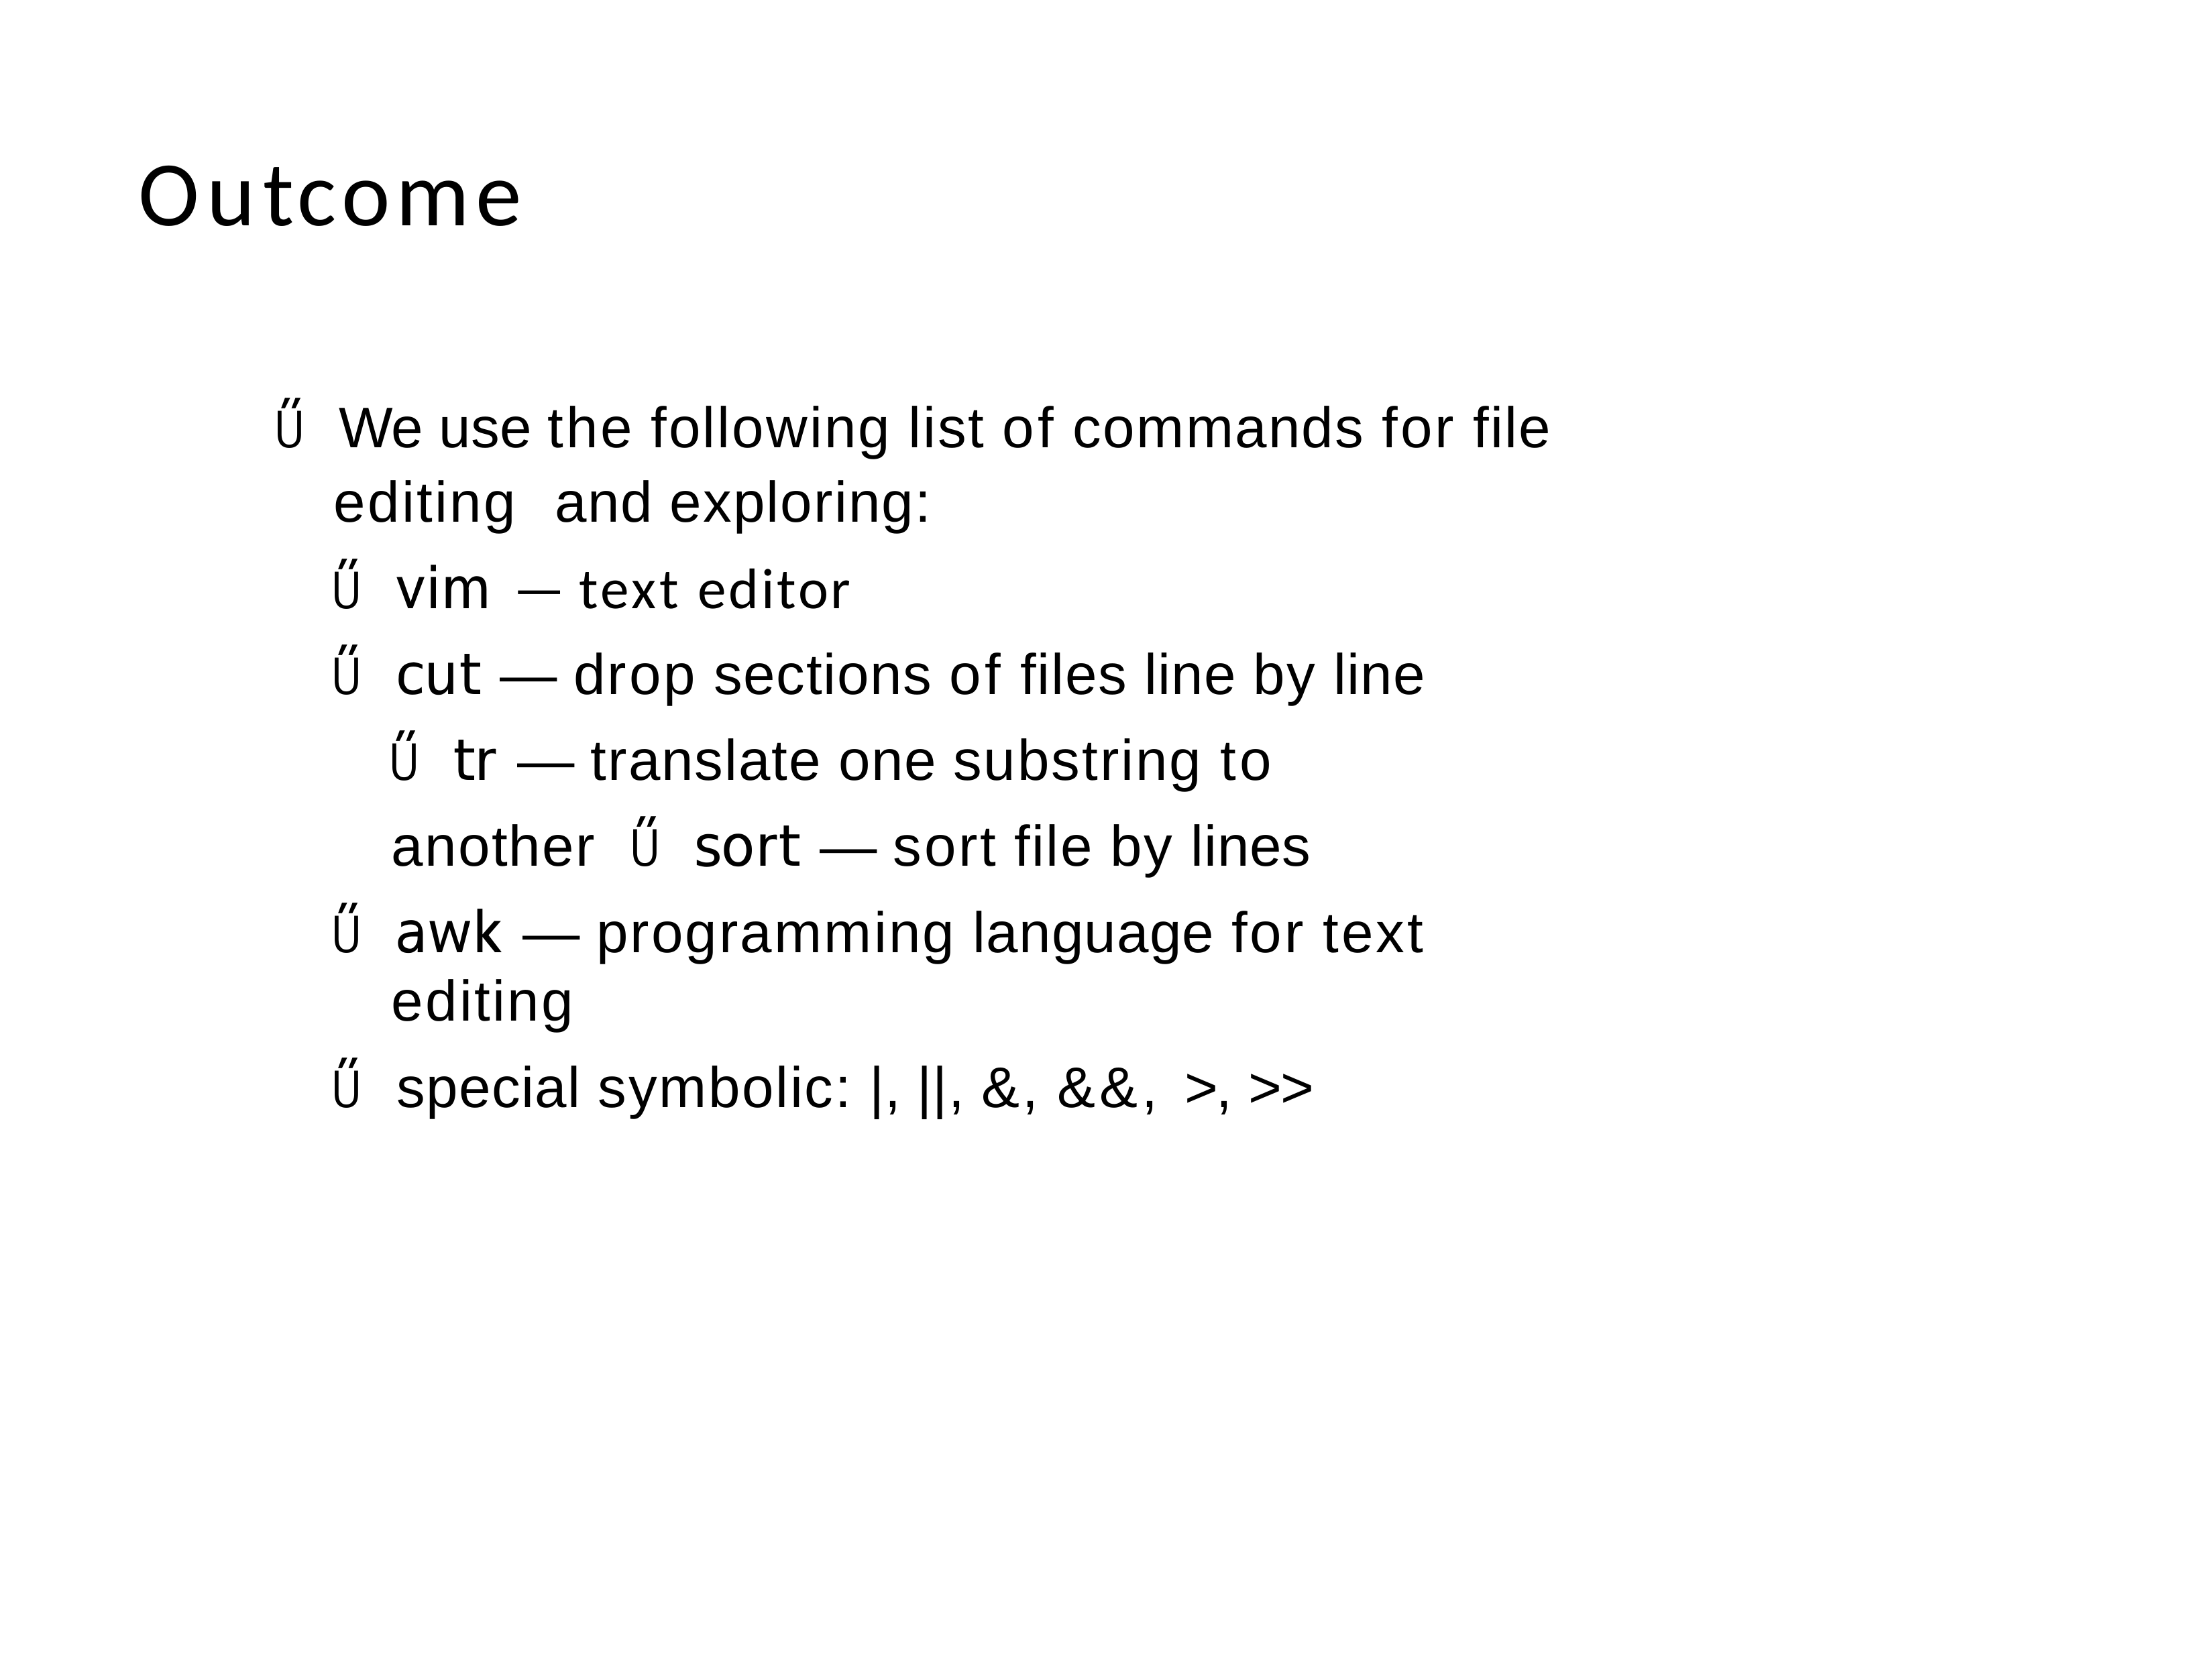

# Outcome
Ű We use the following list of commands for file editing  and exploring:
Ű vim — text editor
Ű cut — drop sections of files line by line  Ű tr — translate one substring to another  Ű sort — sort file by lines
Ű awk — programming language for text editing
Ű special symbolic: |, ||, &, &&, >, >>